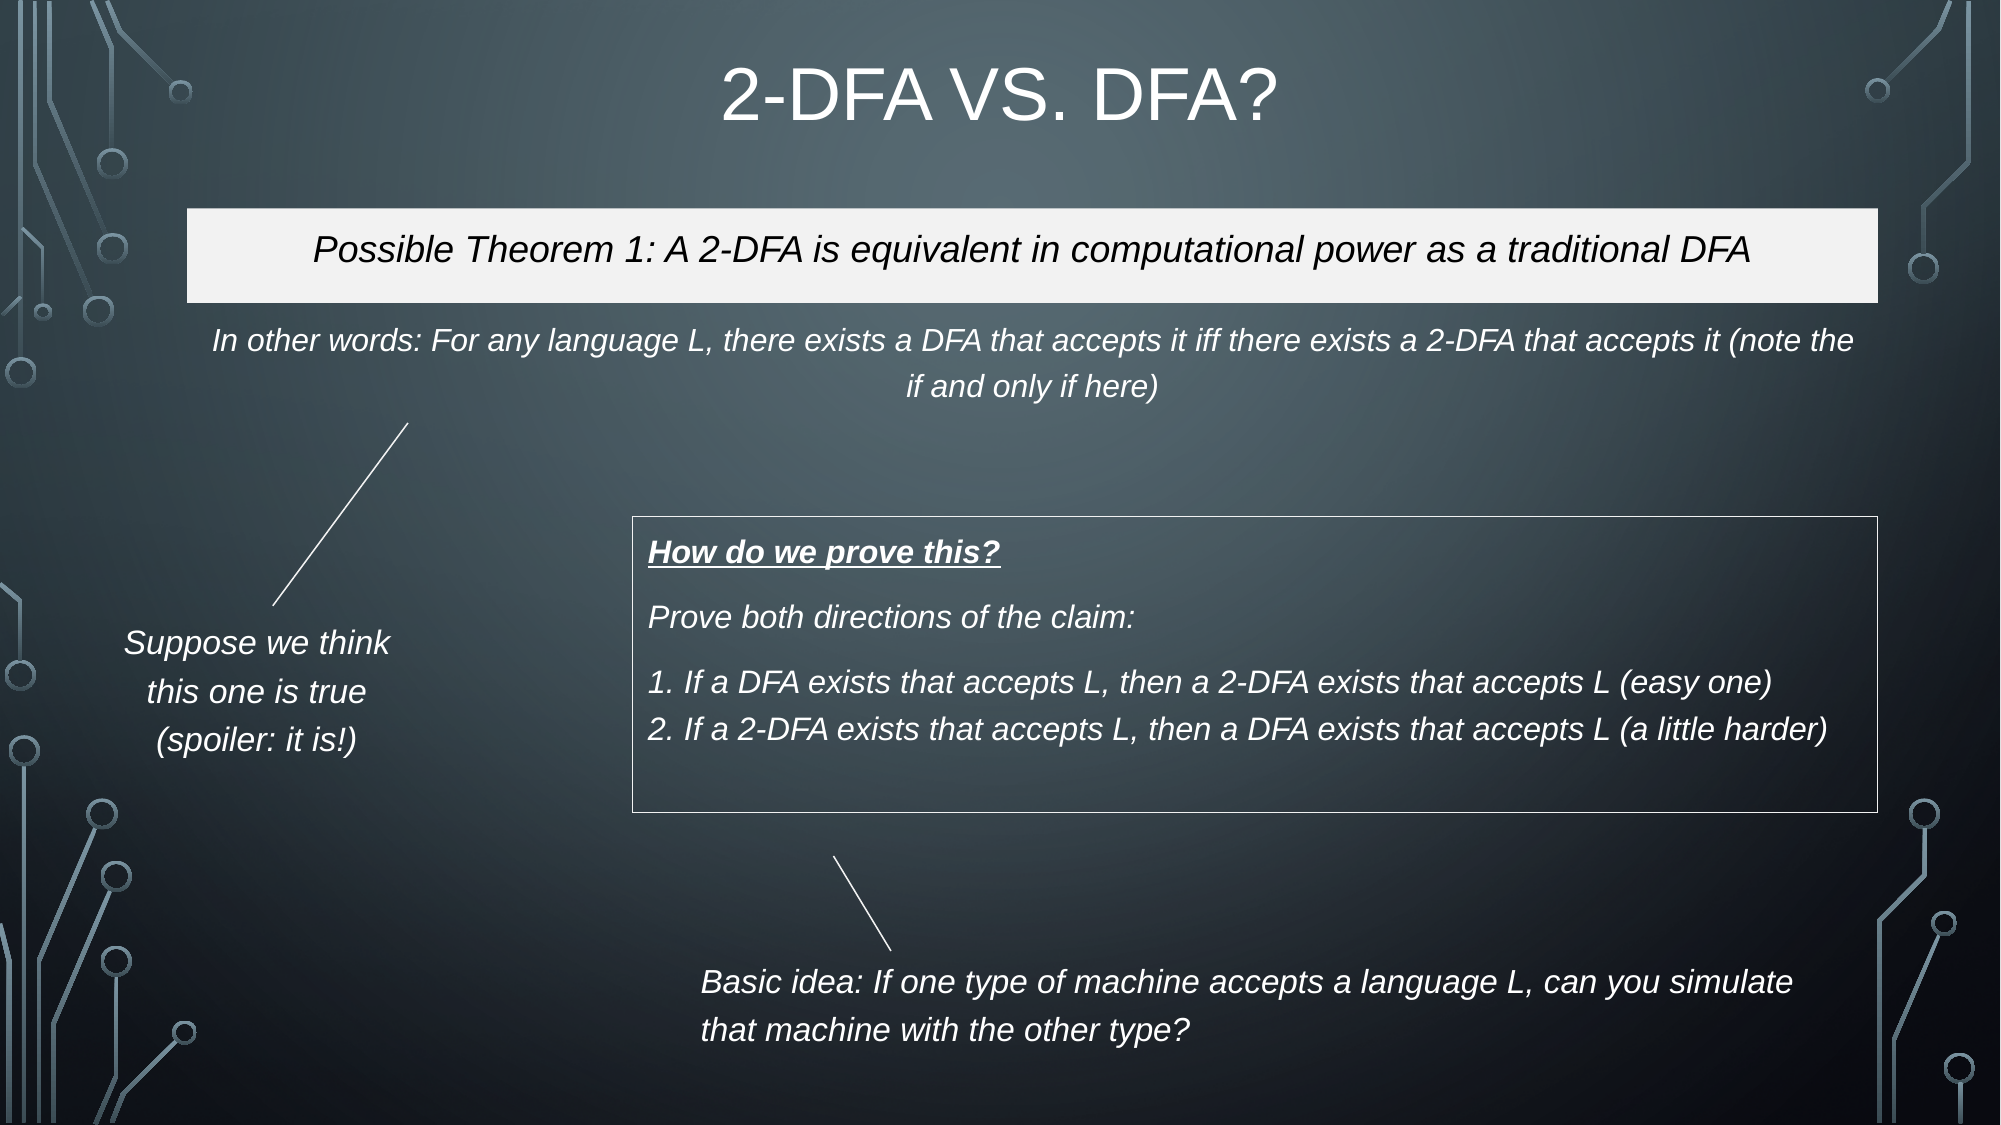

# 2-DFA vs. DFA?
Possible Theorem 1: A 2-DFA is equivalent in computational power as a traditional DFA
In other words: For any language L, there exists a DFA that accepts it iff there exists a 2-DFA that accepts it (note the if and only if here)
How do we prove this?
Prove both directions of the claim:
1. If a DFA exists that accepts L, then a 2-DFA exists that accepts L (easy one)
2. If a 2-DFA exists that accepts L, then a DFA exists that accepts L (a little harder)
Suppose we think this one is true (spoiler: it is!)
Basic idea: If one type of machine accepts a language L, can you simulate that machine with the other type?